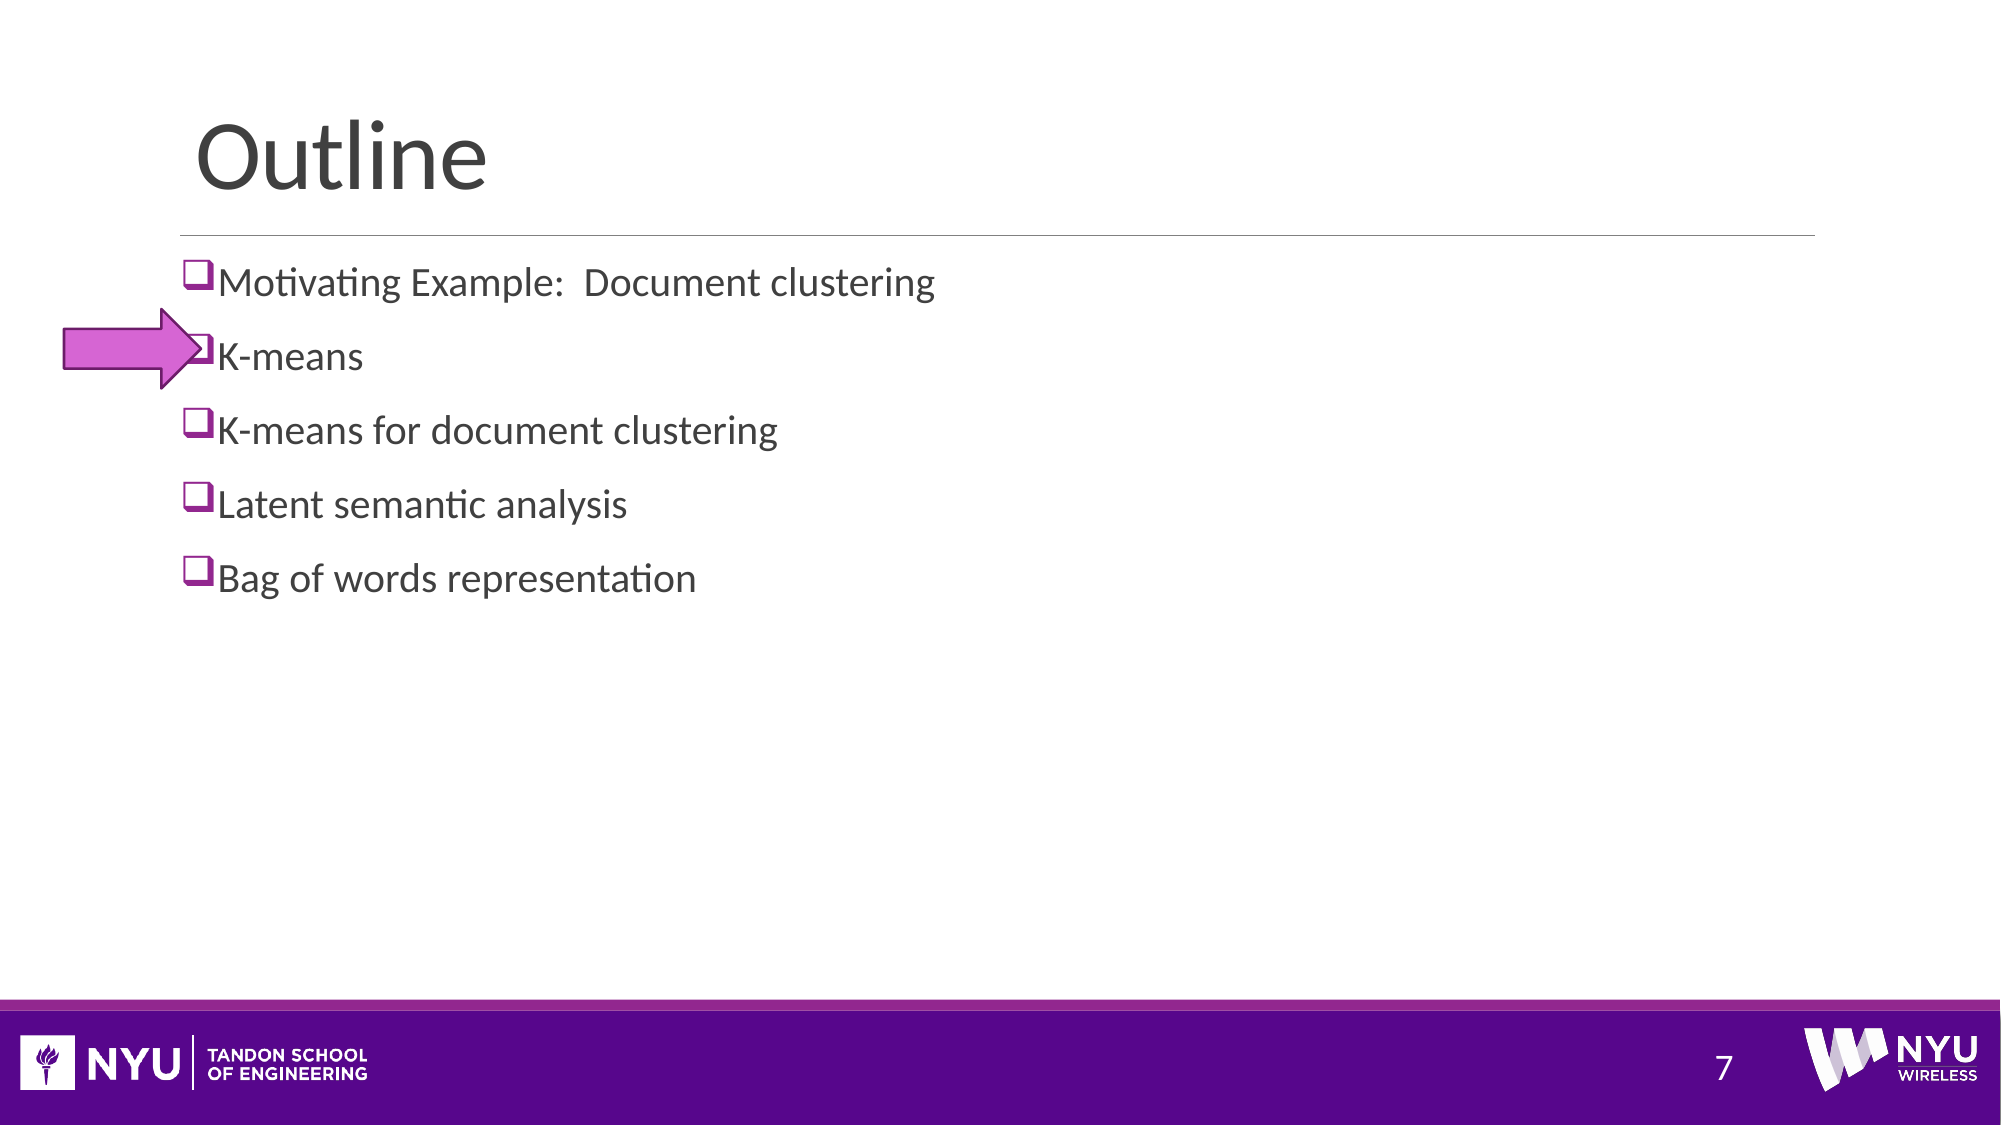

# Outline
Motivating Example:  Document clustering
K-means
K-means for document clustering
Latent semantic analysis
Bag of words representation

7